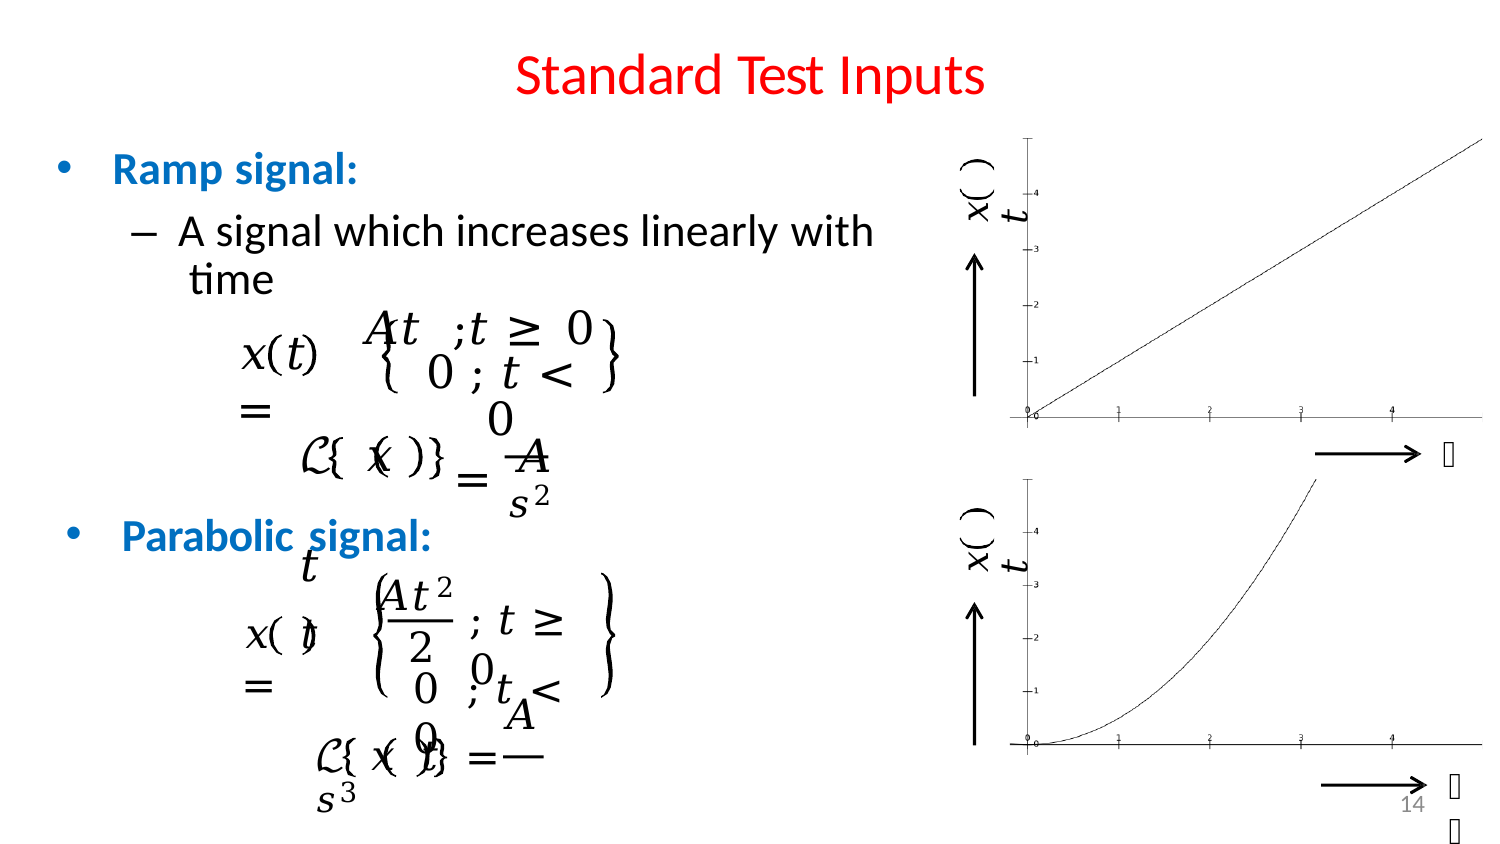

# Standard Test Inputs
Ramp signal:
–	A signal which increases linearly with  time
𝐴𝑡  ;𝑡 ≥ 0

𝑥 𝑡

𝑥	𝑡	=

0 ; 𝑡 < 0
𝐴
= 𝑠2
ℒ  𝑥	𝑡
𝑡

Parabolic signal:
𝐴𝑡2

𝑥 𝑡

; 𝑡 ≥ 0

𝑥  𝑡	=

2

0  ; 𝑡 < 0
𝐴
ℒ 𝑥 𝑡	= 𝑠3

𝑡

14